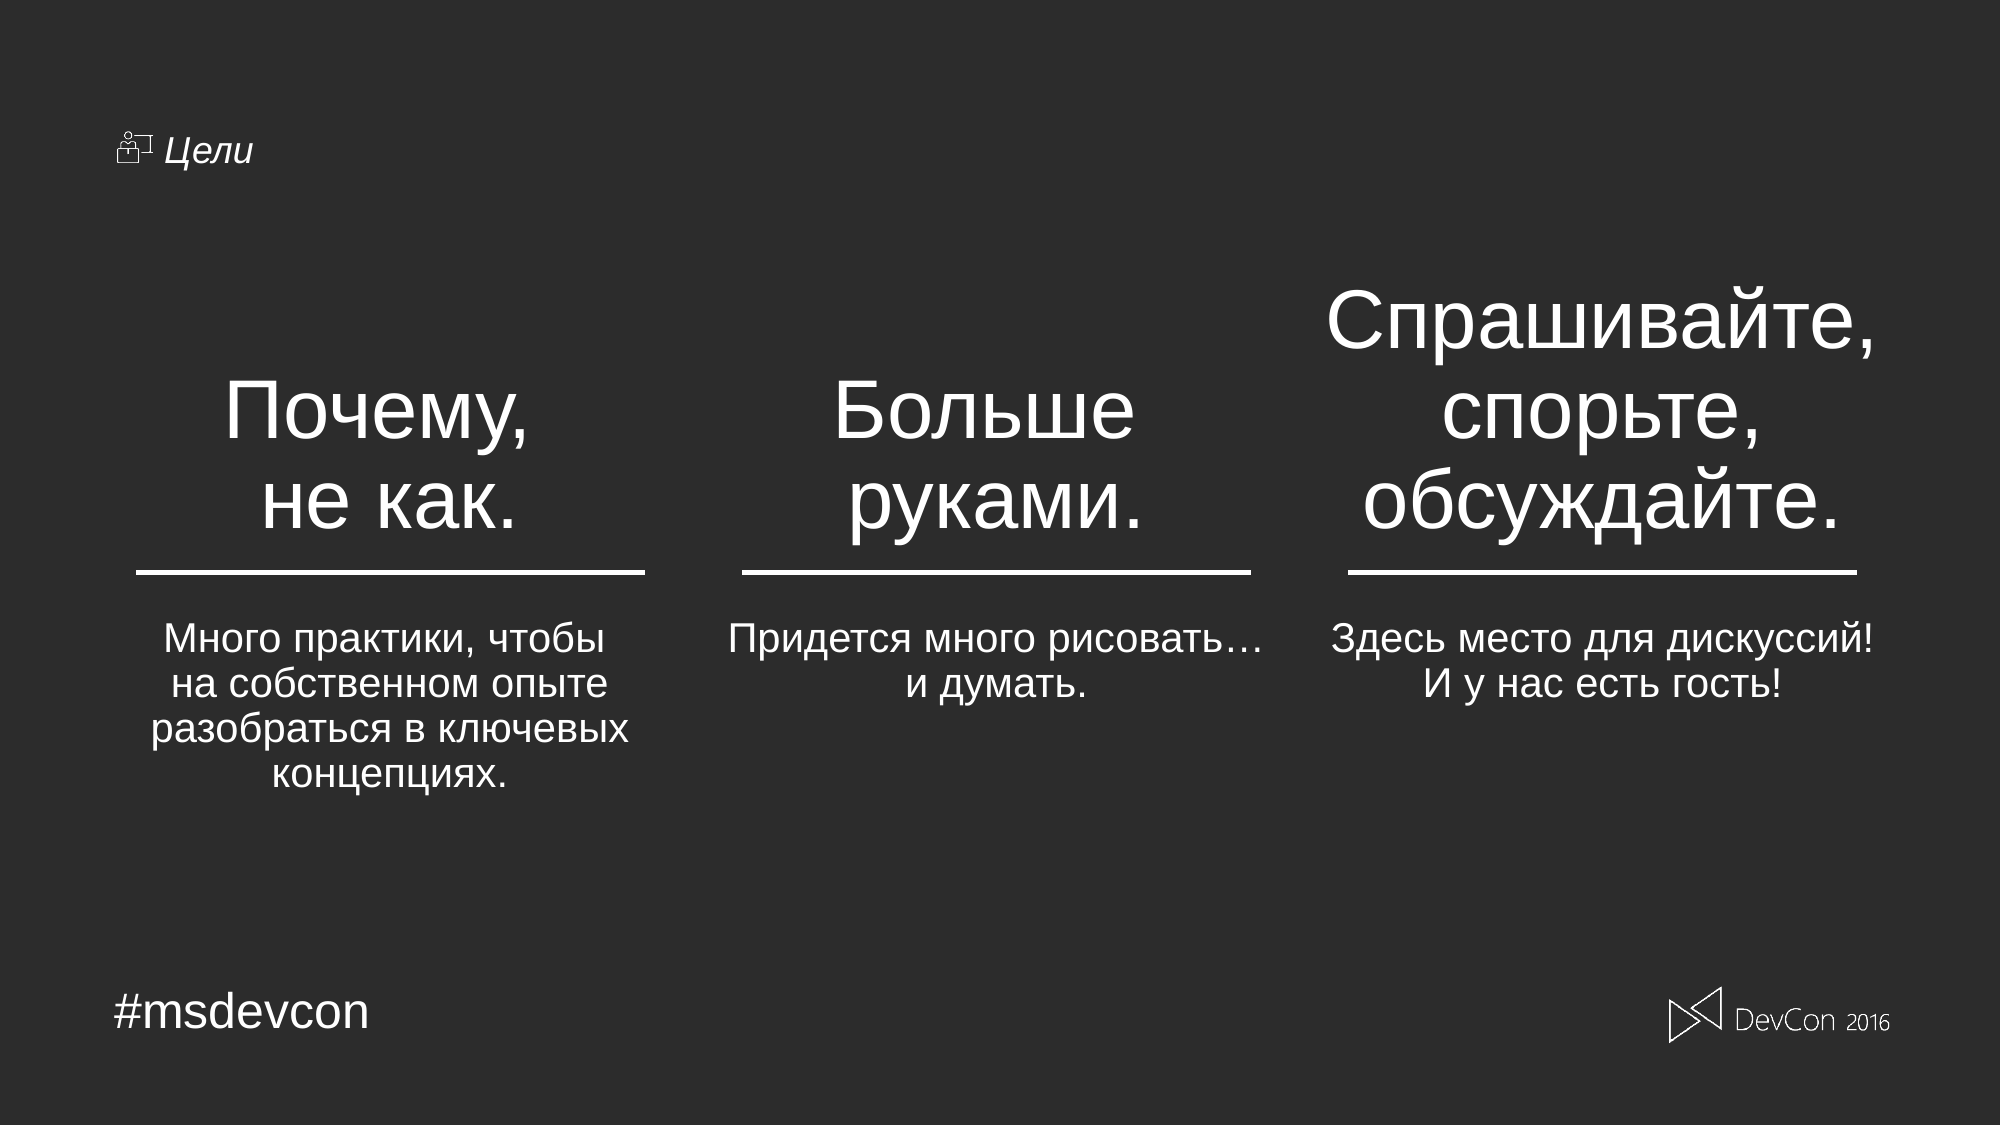

Спрашивайте, спорьте, обсуждайте.
# Почему, не как.
Больше
руками.
Много практики, чтобы
на собственном опыте разобраться в ключевых концепциях.
Здесь место для дискуссий!
И у нас есть гость!
Придется много рисовать…
и думать.